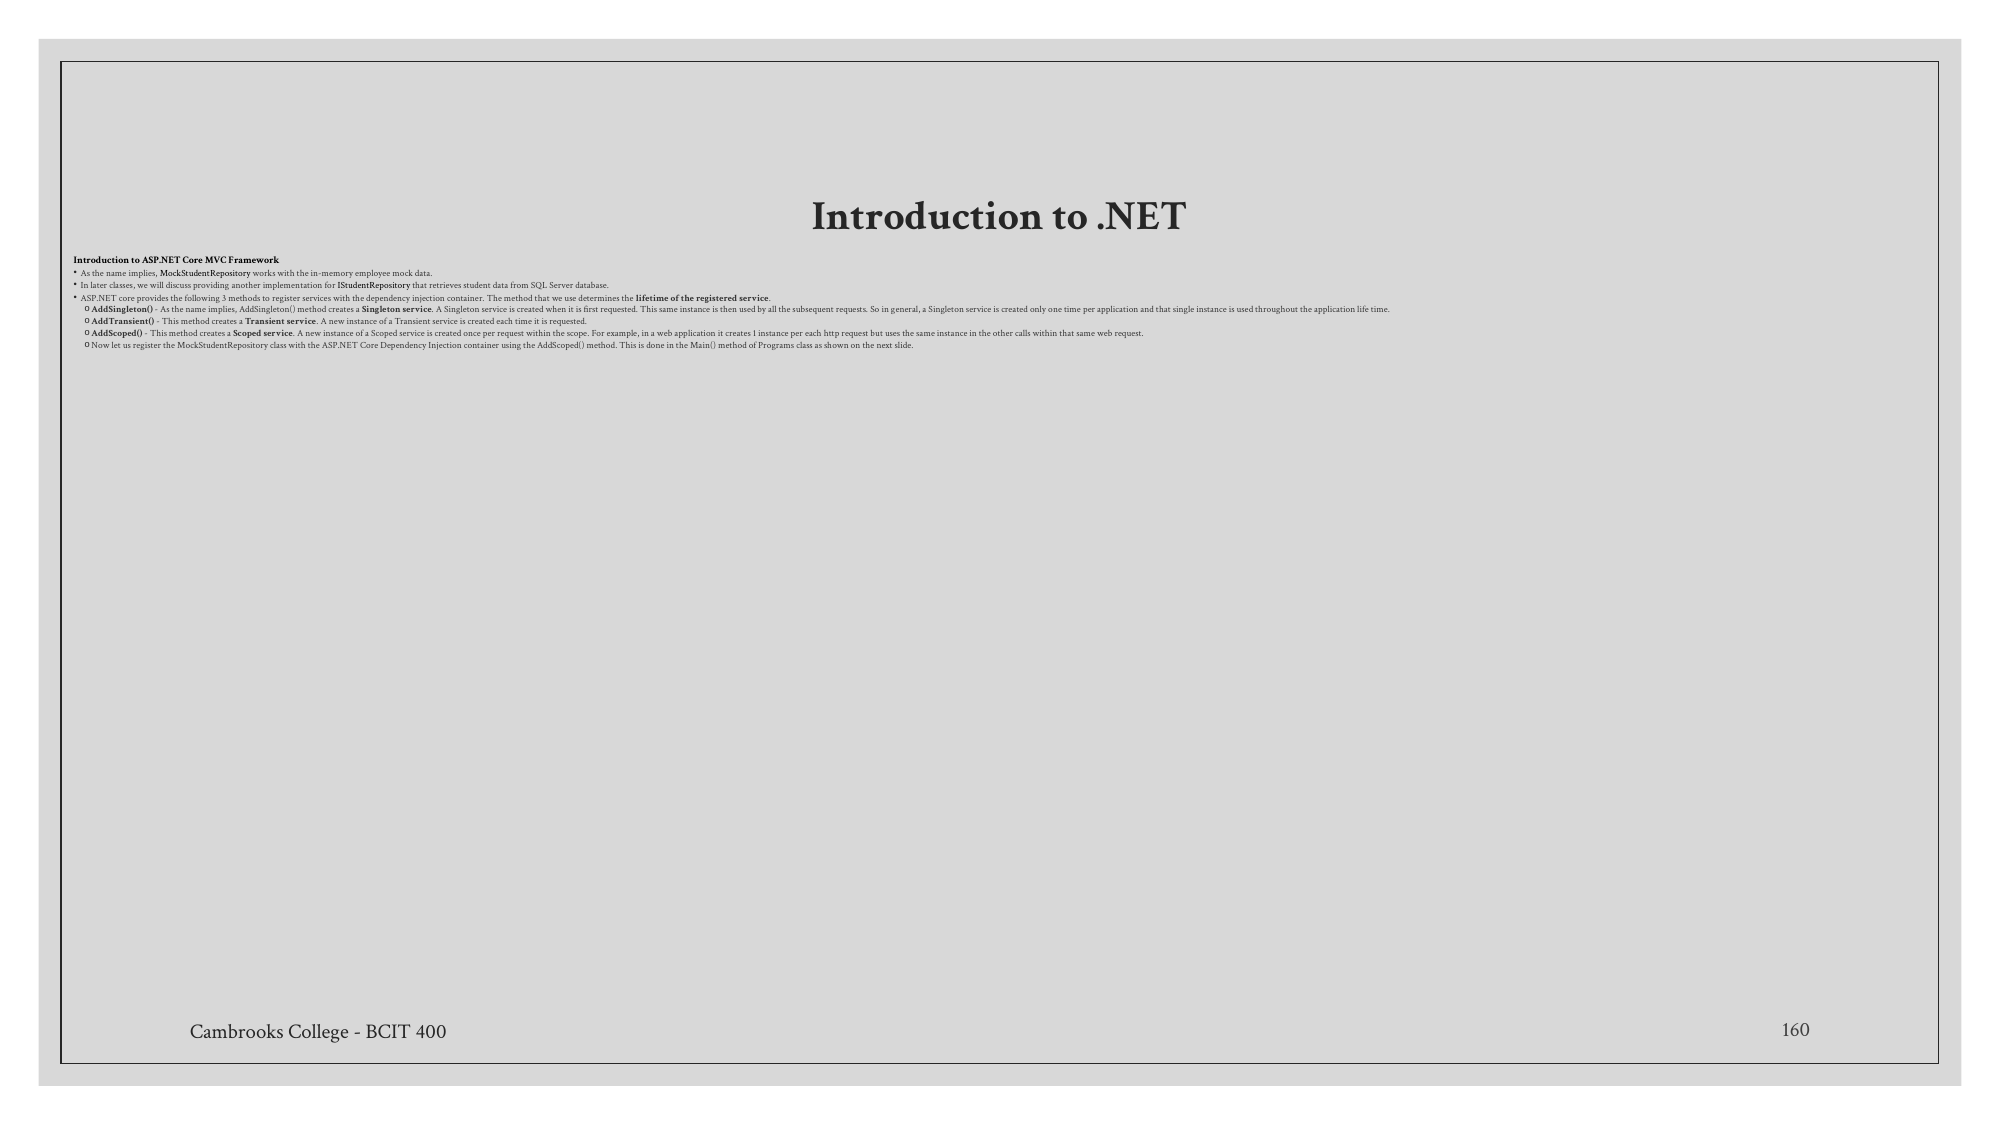

# Introduction to .NET
Introduction to ASP.NET Core MVC Framework
As the name implies, MockStudentRepository works with the in-memory employee mock data.
In later classes, we will discuss providing another implementation for IStudentRepository that retrieves student data from SQL Server database.
ASP.NET core provides the following 3 methods to register services with the dependency injection container. The method that we use determines the lifetime of the registered service.
AddSingleton() - As the name implies, AddSingleton() method creates a Singleton service. A Singleton service is created when it is first requested. This same instance is then used by all the subsequent requests. So in general, a Singleton service is created only one time per application and that single instance is used throughout the application life time.
AddTransient() - This method creates a Transient service. A new instance of a Transient service is created each time it is requested.
AddScoped() - This method creates a Scoped service. A new instance of a Scoped service is created once per request within the scope. For example, in a web application it creates 1 instance per each http request but uses the same instance in the other calls within that same web request.
Now let us register the MockStudentRepository class with the ASP.NET Core Dependency Injection container using the AddScoped() method. This is done in the Main() method of Programs class as shown on the next slide.

Cambrooks College - BCIT 400
160